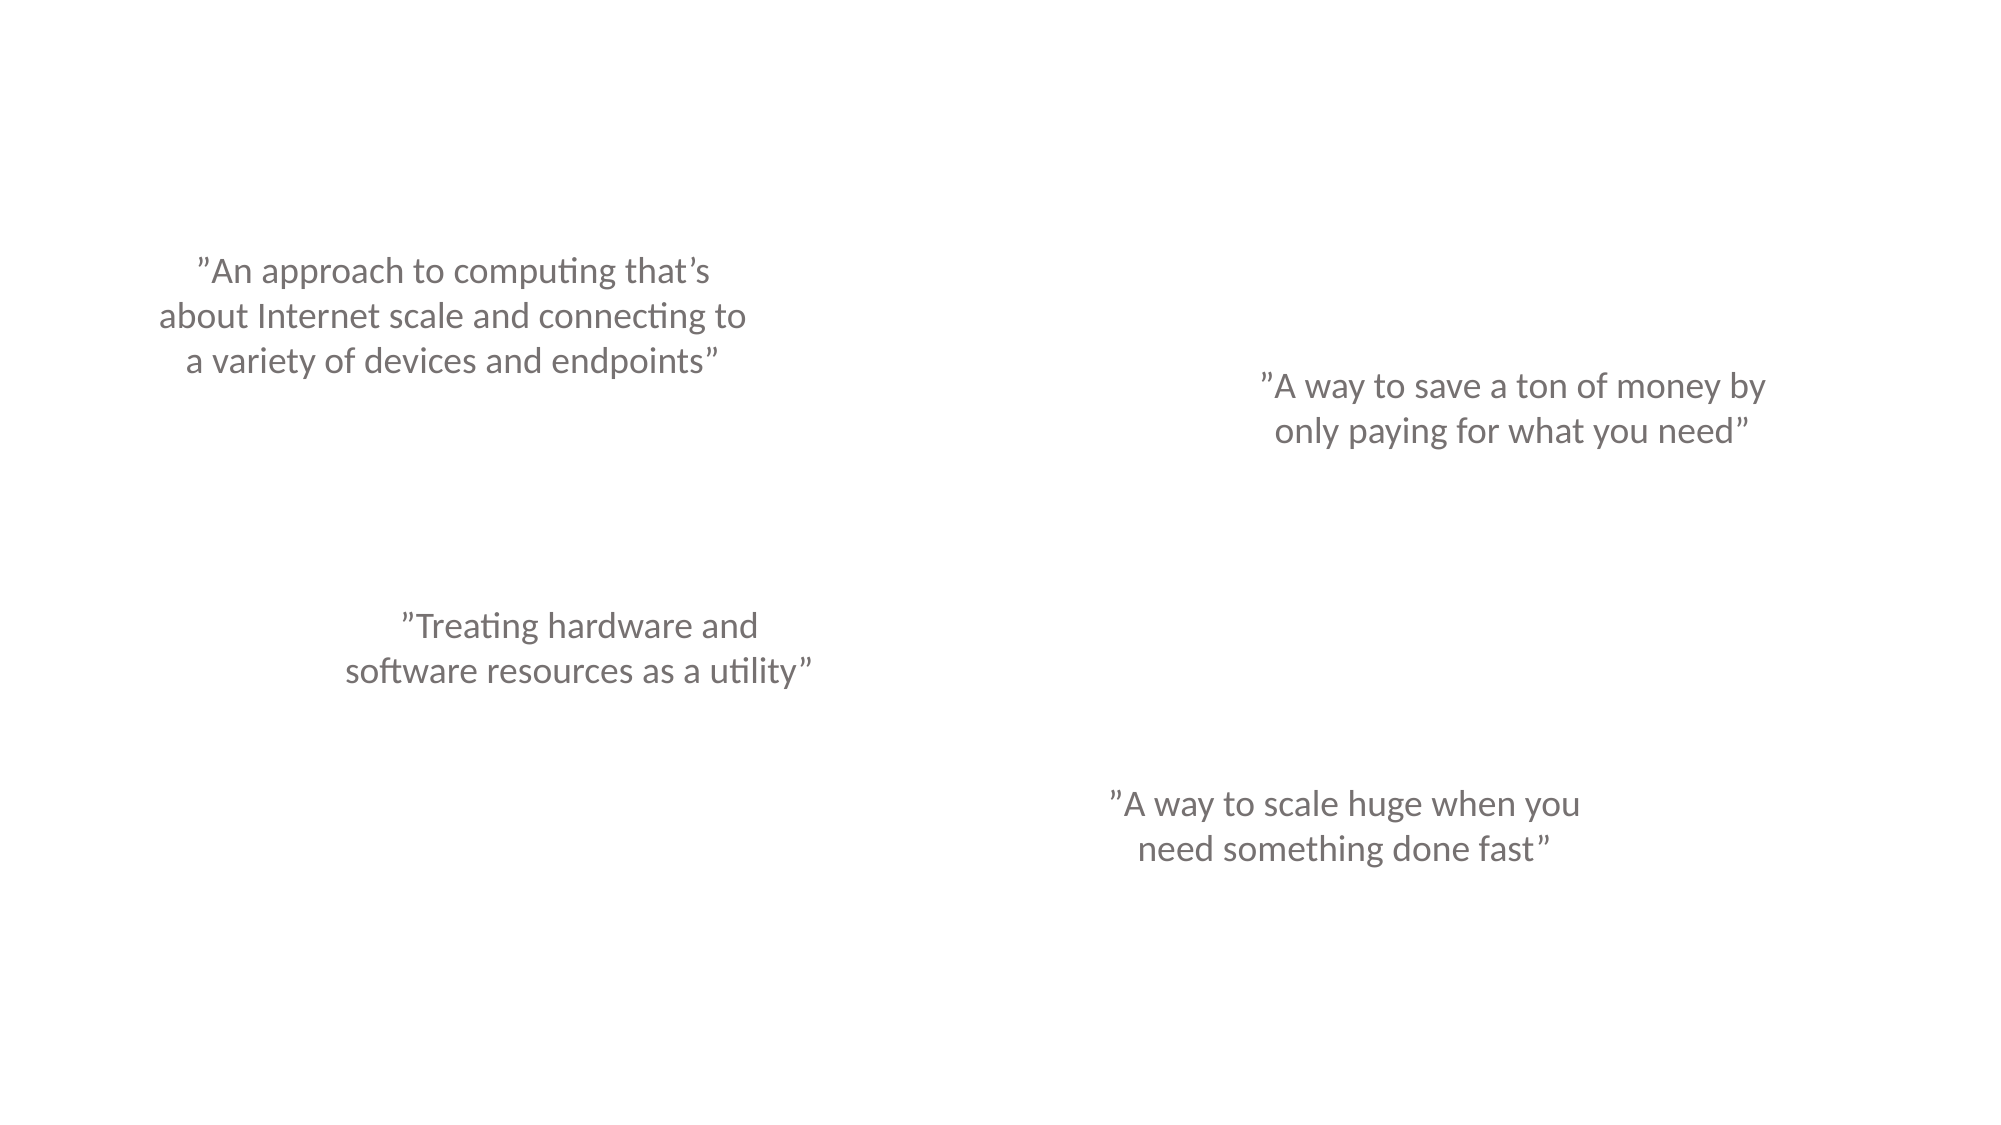

”An approach to computing that’s about Internet scale and connecting to a variety of devices and endpoints”
”A way to save a ton of money by only paying for what you need”
”Treating hardware and software resources as a utility”
”A way to scale huge when you need something done fast”